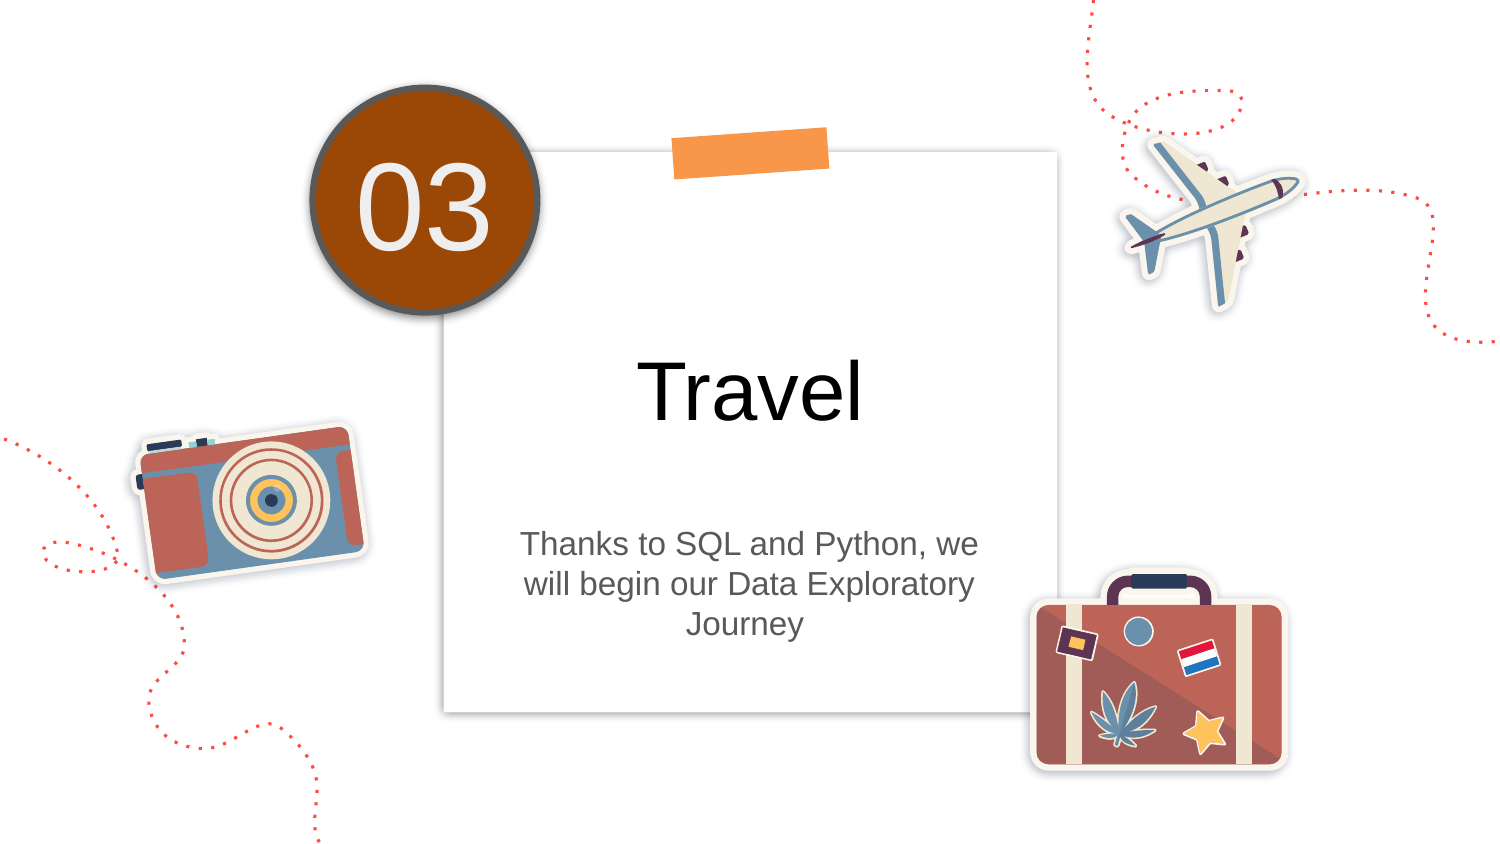

03

# Travel

Thanks to SQL and Python, we will begin our Data Exploratory Journey